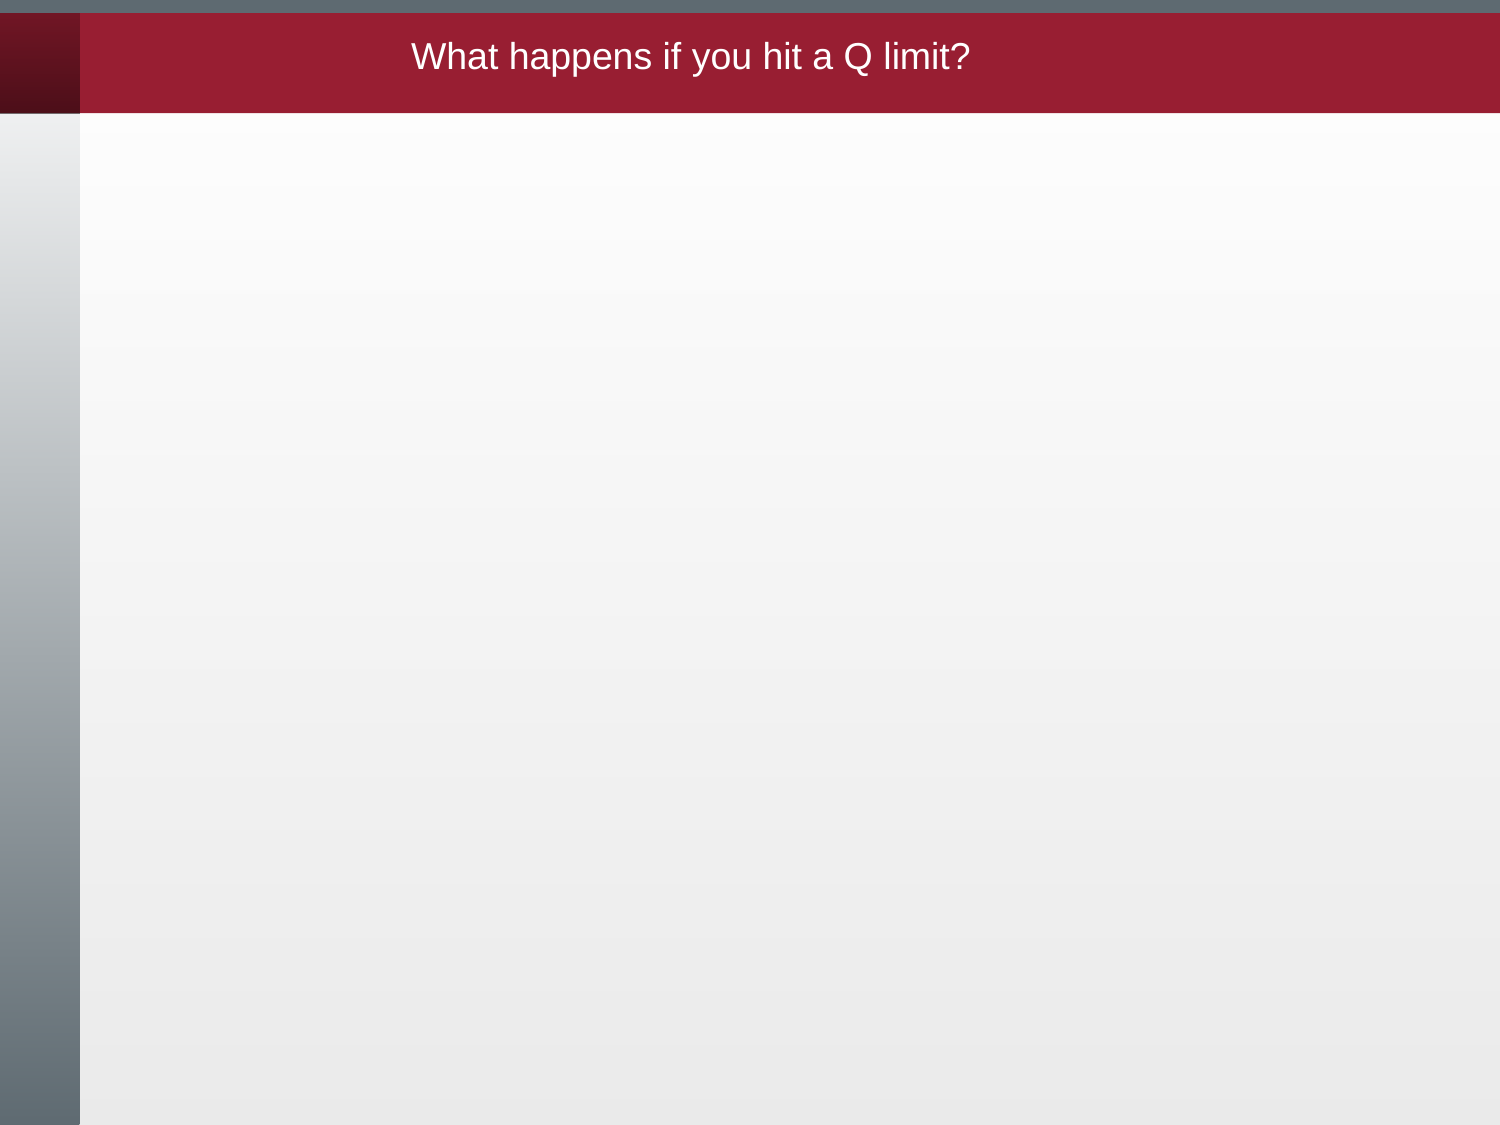

What happens if you hit a Q limit?